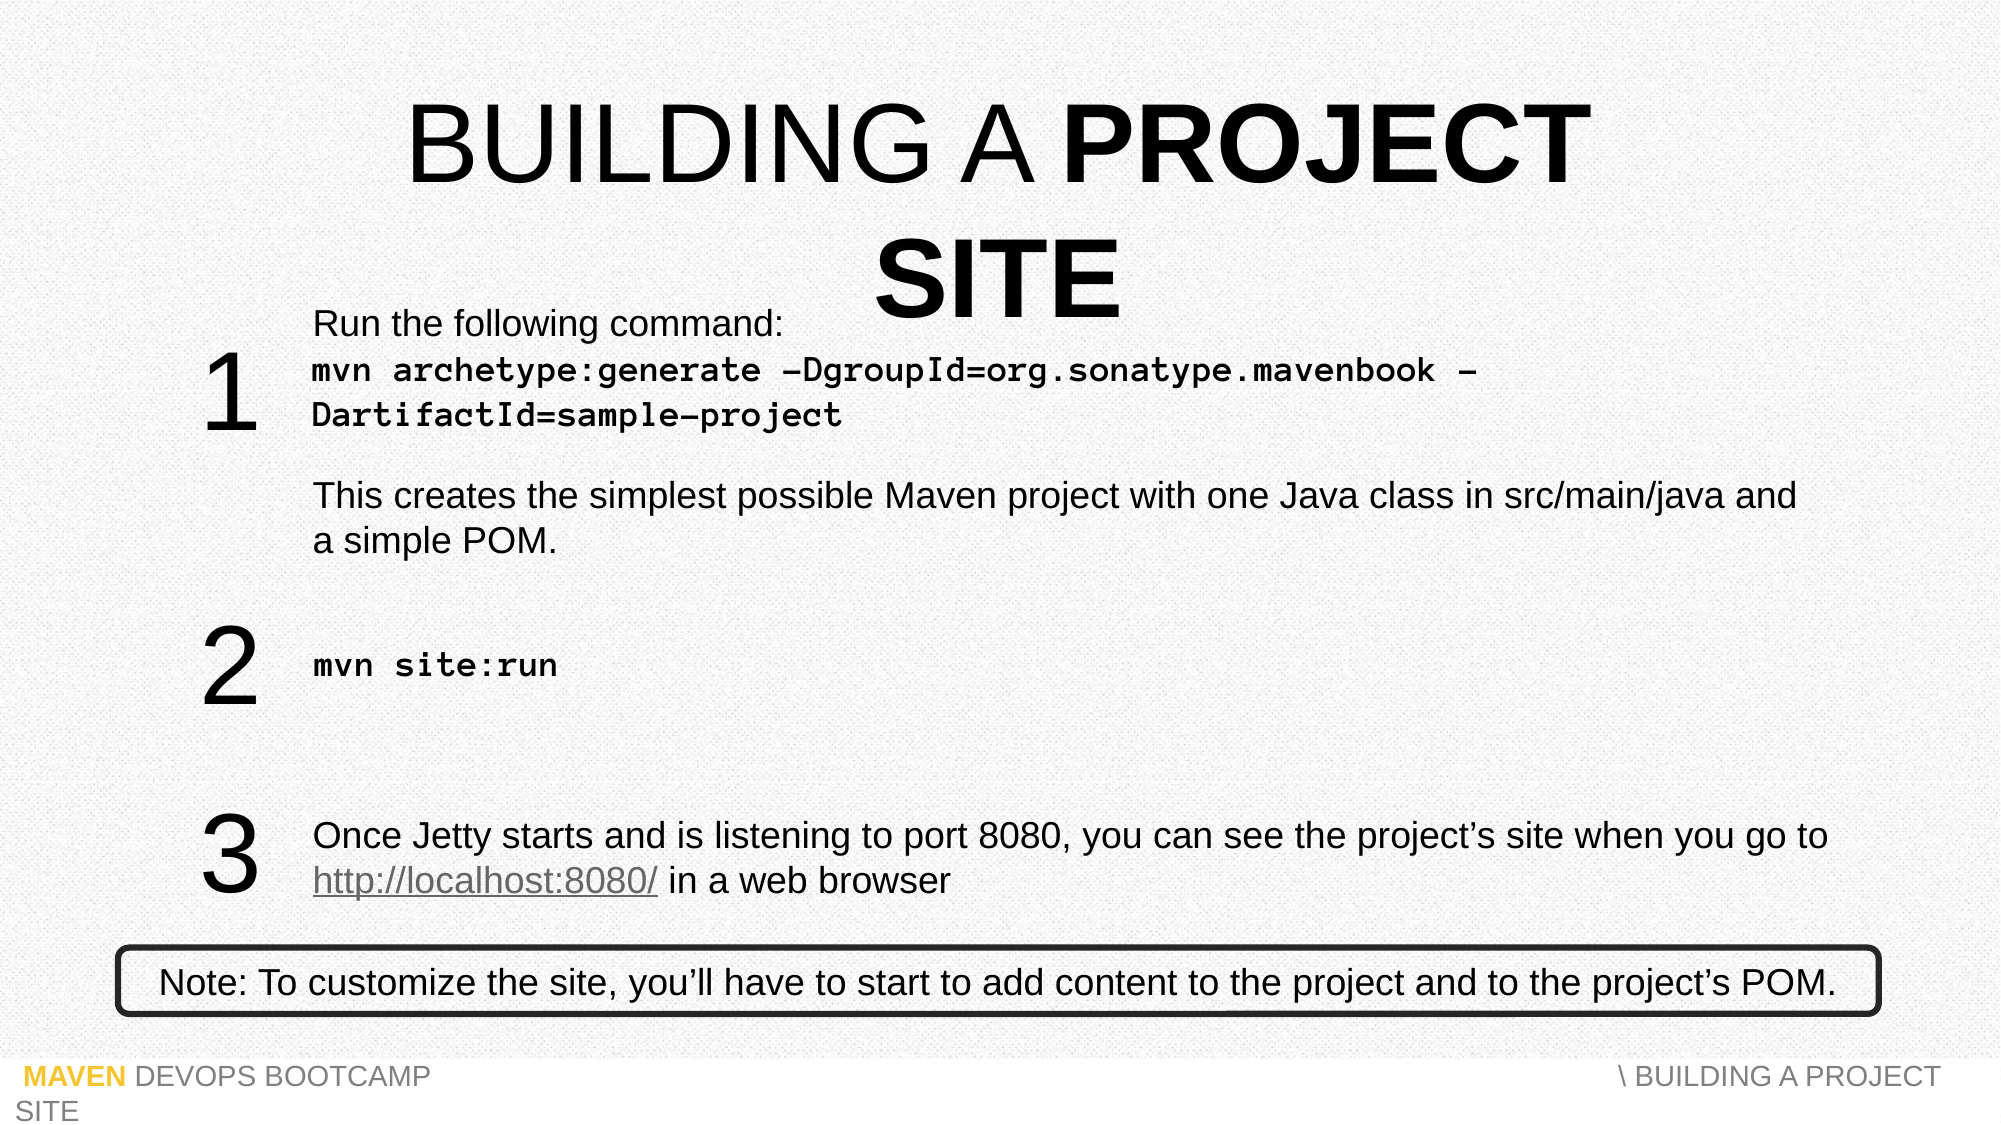

BUILDING A PROJECT SITE
Run the following command:
mvn archetype:generate -DgroupId=org.sonatype.mavenbook -DartifactId=sample-project
1
This creates the simplest possible Maven project with one Java class in src/main/java and a simple POM.
2
mvn site:run
3
Once Jetty starts and is listening to port 8080, you can see the project’s site when you go to http://localhost:8080/ in a web browser
Note: To customize the site, you’ll have to start to add content to the project and to the project’s POM.
 MAVEN DEVOPS BOOTCAMP						                                                 \ BUILDING A PROJECT SITE